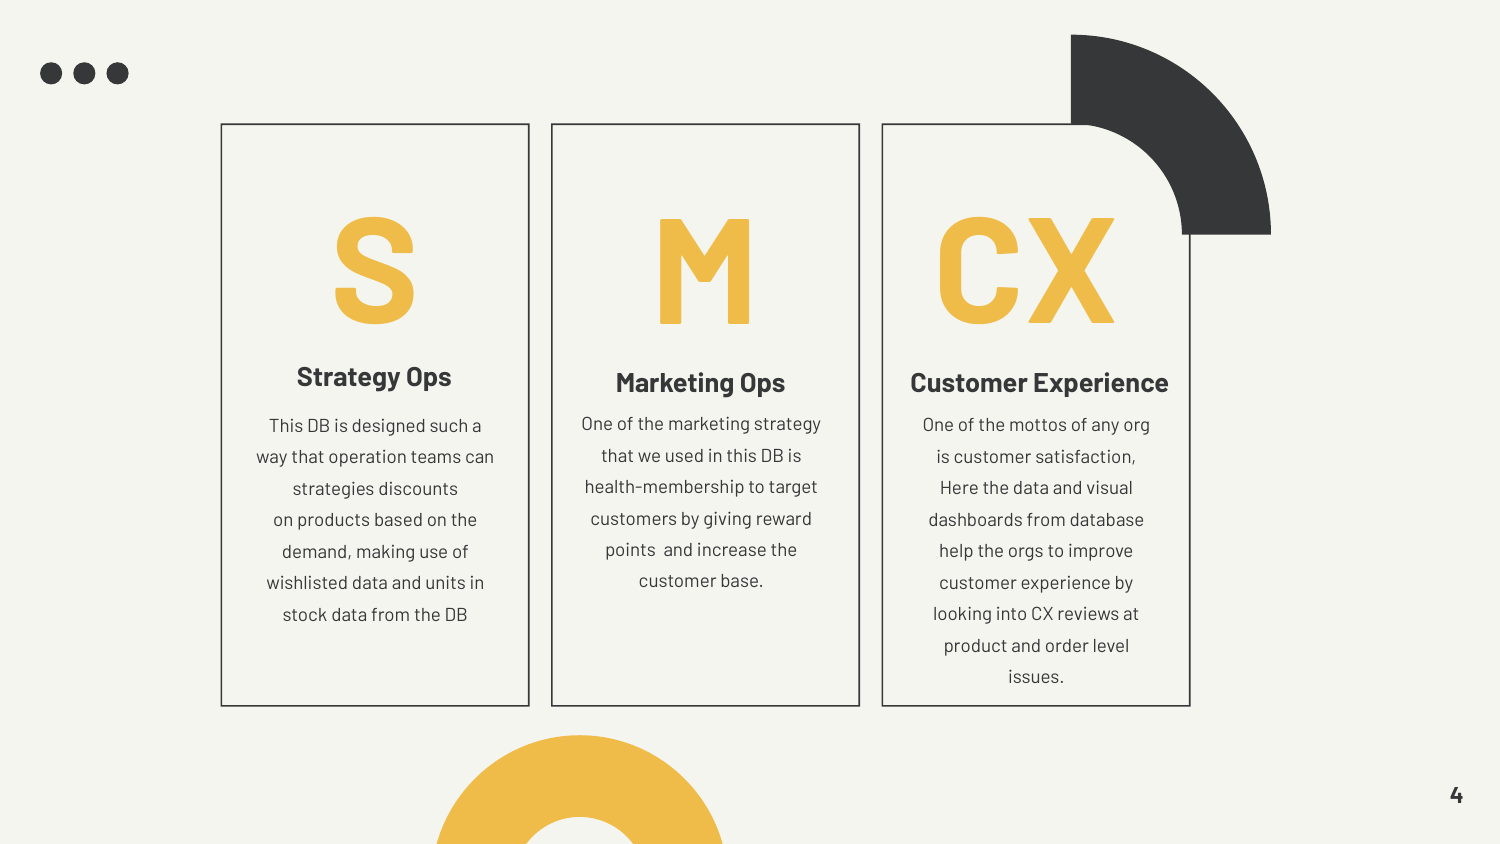

S
CX
M
Strategy Ops
This DB is designed such a way that operation teams can strategies discounts on products based on the demand, making use of wishlisted data and units in stock data from the DB
Marketing Ops
One of the marketing strategy that we used in this DB is health-membership to target customers by giving reward points  and increase the customer base.
Customer Experience
One of the mottos of any org is customer satisfaction, Here the data and visual dashboards from database help the orgs to improve customer experience by looking into CX reviews at product and order level issues.

4